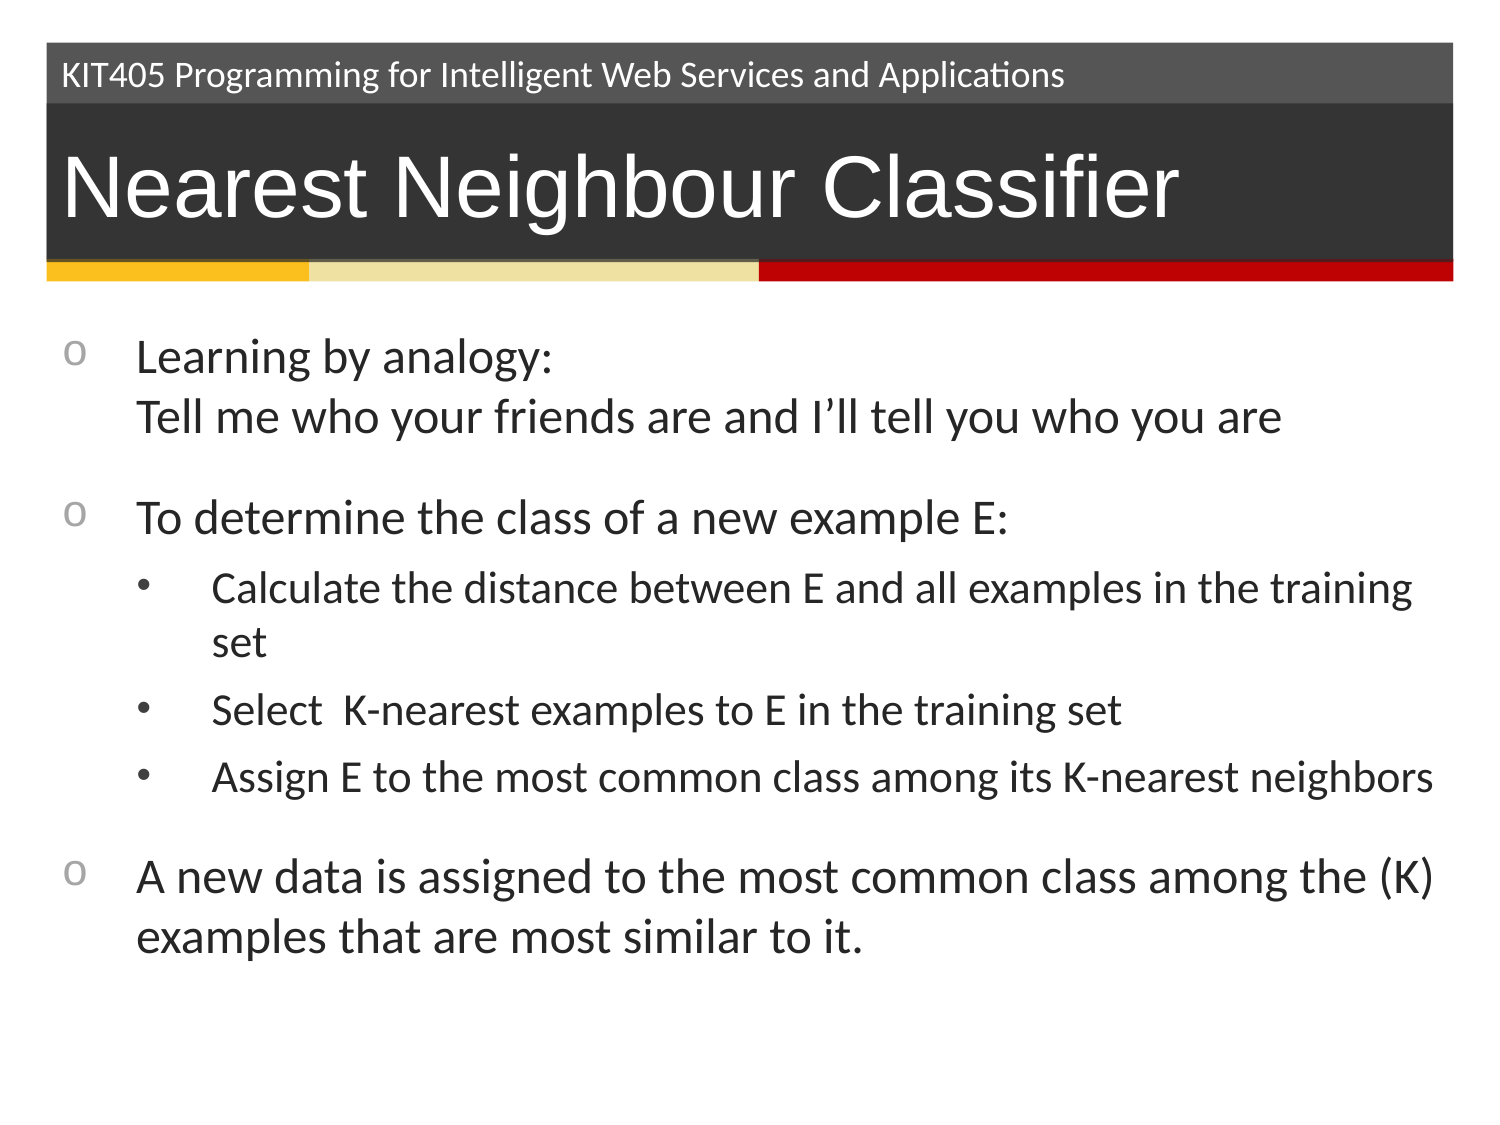

# Nearest Neighbour Classifier
Learning by analogy:
Tell me who your friends are and I’ll tell you who you are
To determine the class of a new example E:
Calculate the distance between E and all examples in the training set
Select  K-nearest examples to E in the training set
Assign E to the most common class among its K-nearest neighbors
A new data is assigned to the most common class among the (K) examples that are most similar to it.